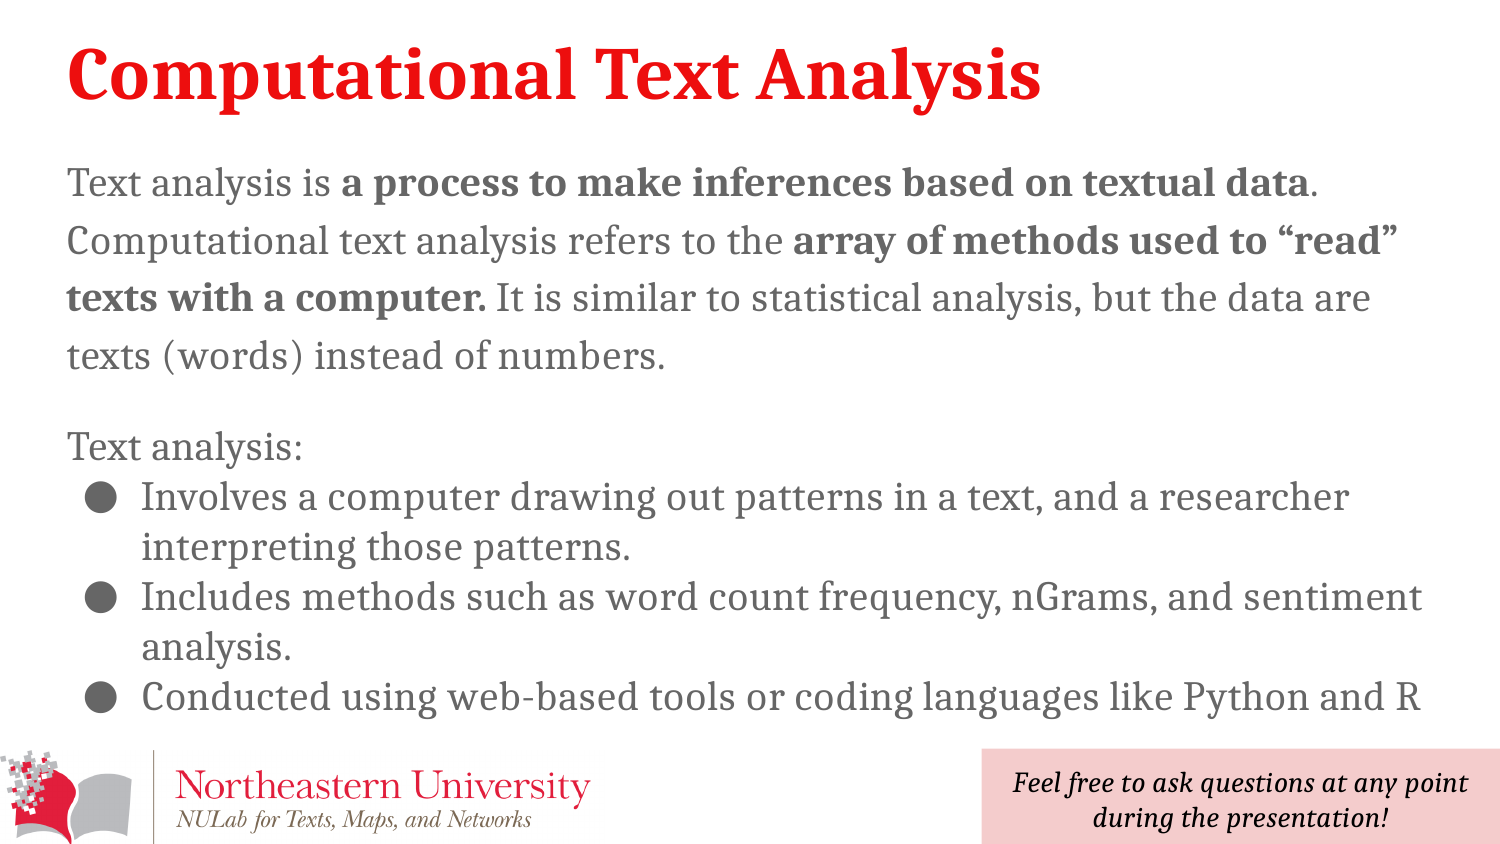

# Computational Text Analysis
Text analysis is a process to make inferences based on textual data. Computational text analysis refers to the array of methods used to “read” texts with a computer. It is similar to statistical analysis, but the data are texts (words) instead of numbers.
Text analysis:
Involves a computer drawing out patterns in a text, and a researcher interpreting those patterns.
Includes methods such as word count frequency, nGrams, and sentiment analysis.
Conducted using web-based tools or coding languages like Python and R